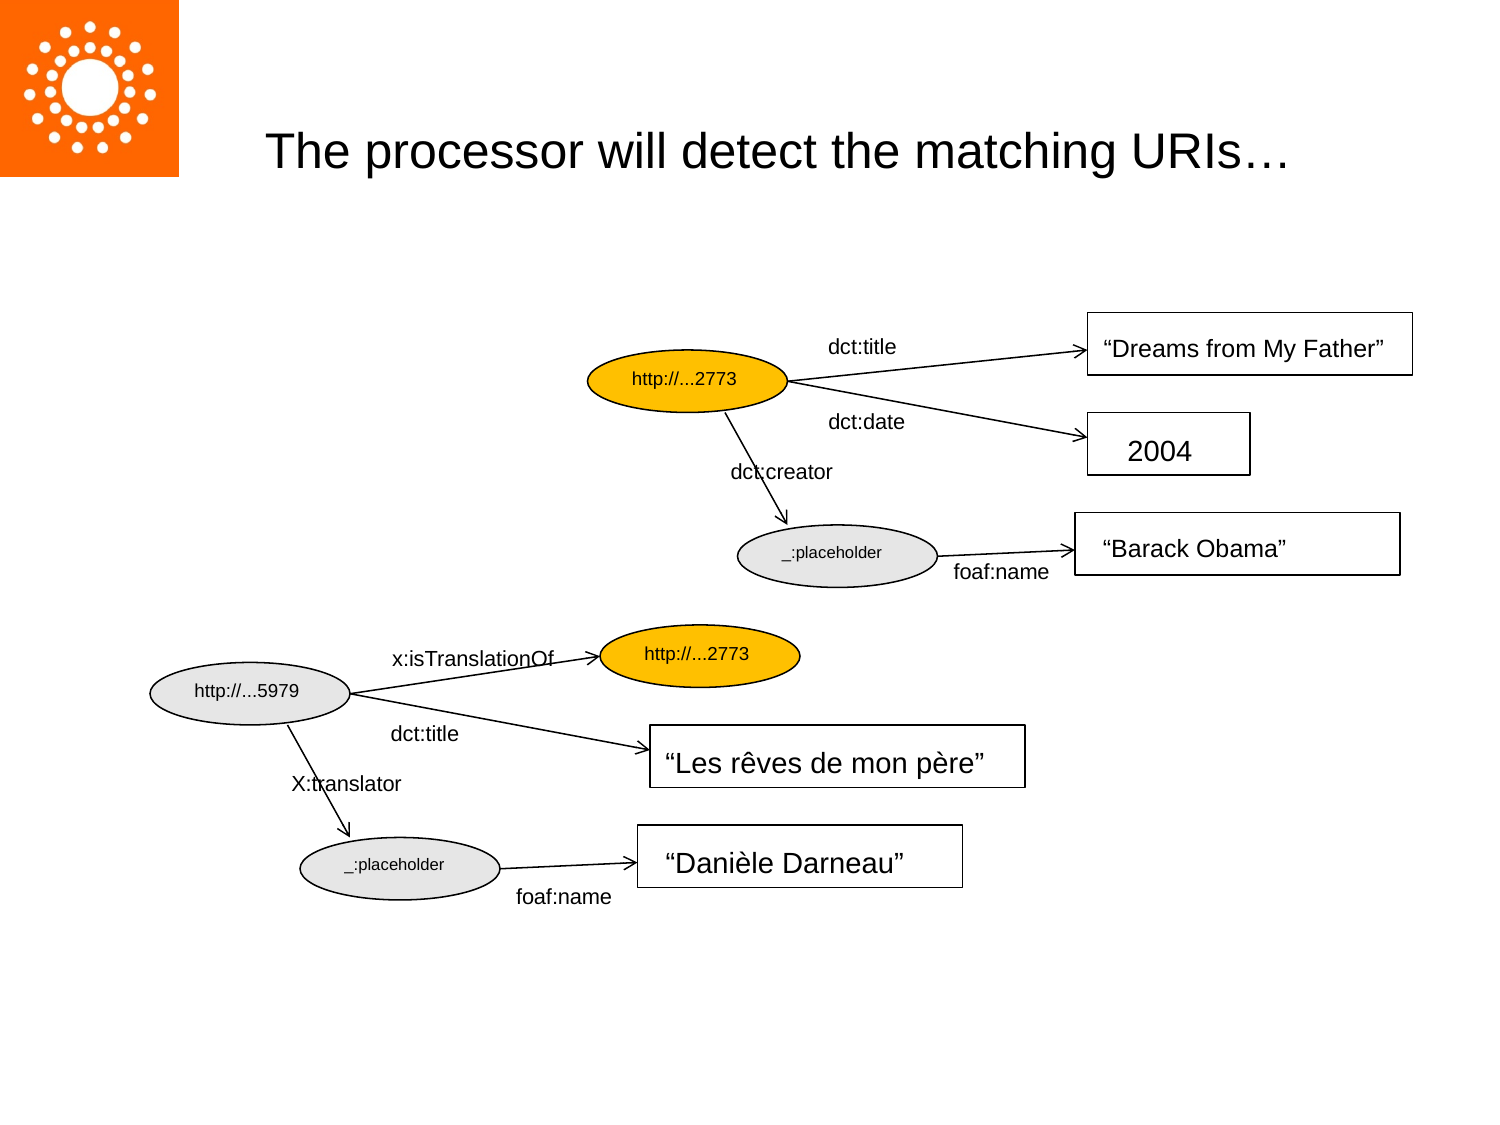

# The processor will detect the matching URIs…

dct:title
“Dreams from My Father”
http://...2773
dct:date

2004
dct:creator

_:placeholder
“Barack Obama”
foaf:name
http://...2773
x:isTranslationOf
http://...5979
dct:title

“Les rêves de mon père”
X:translator

_:placeholder
“Danièle Darneau”
foaf:name